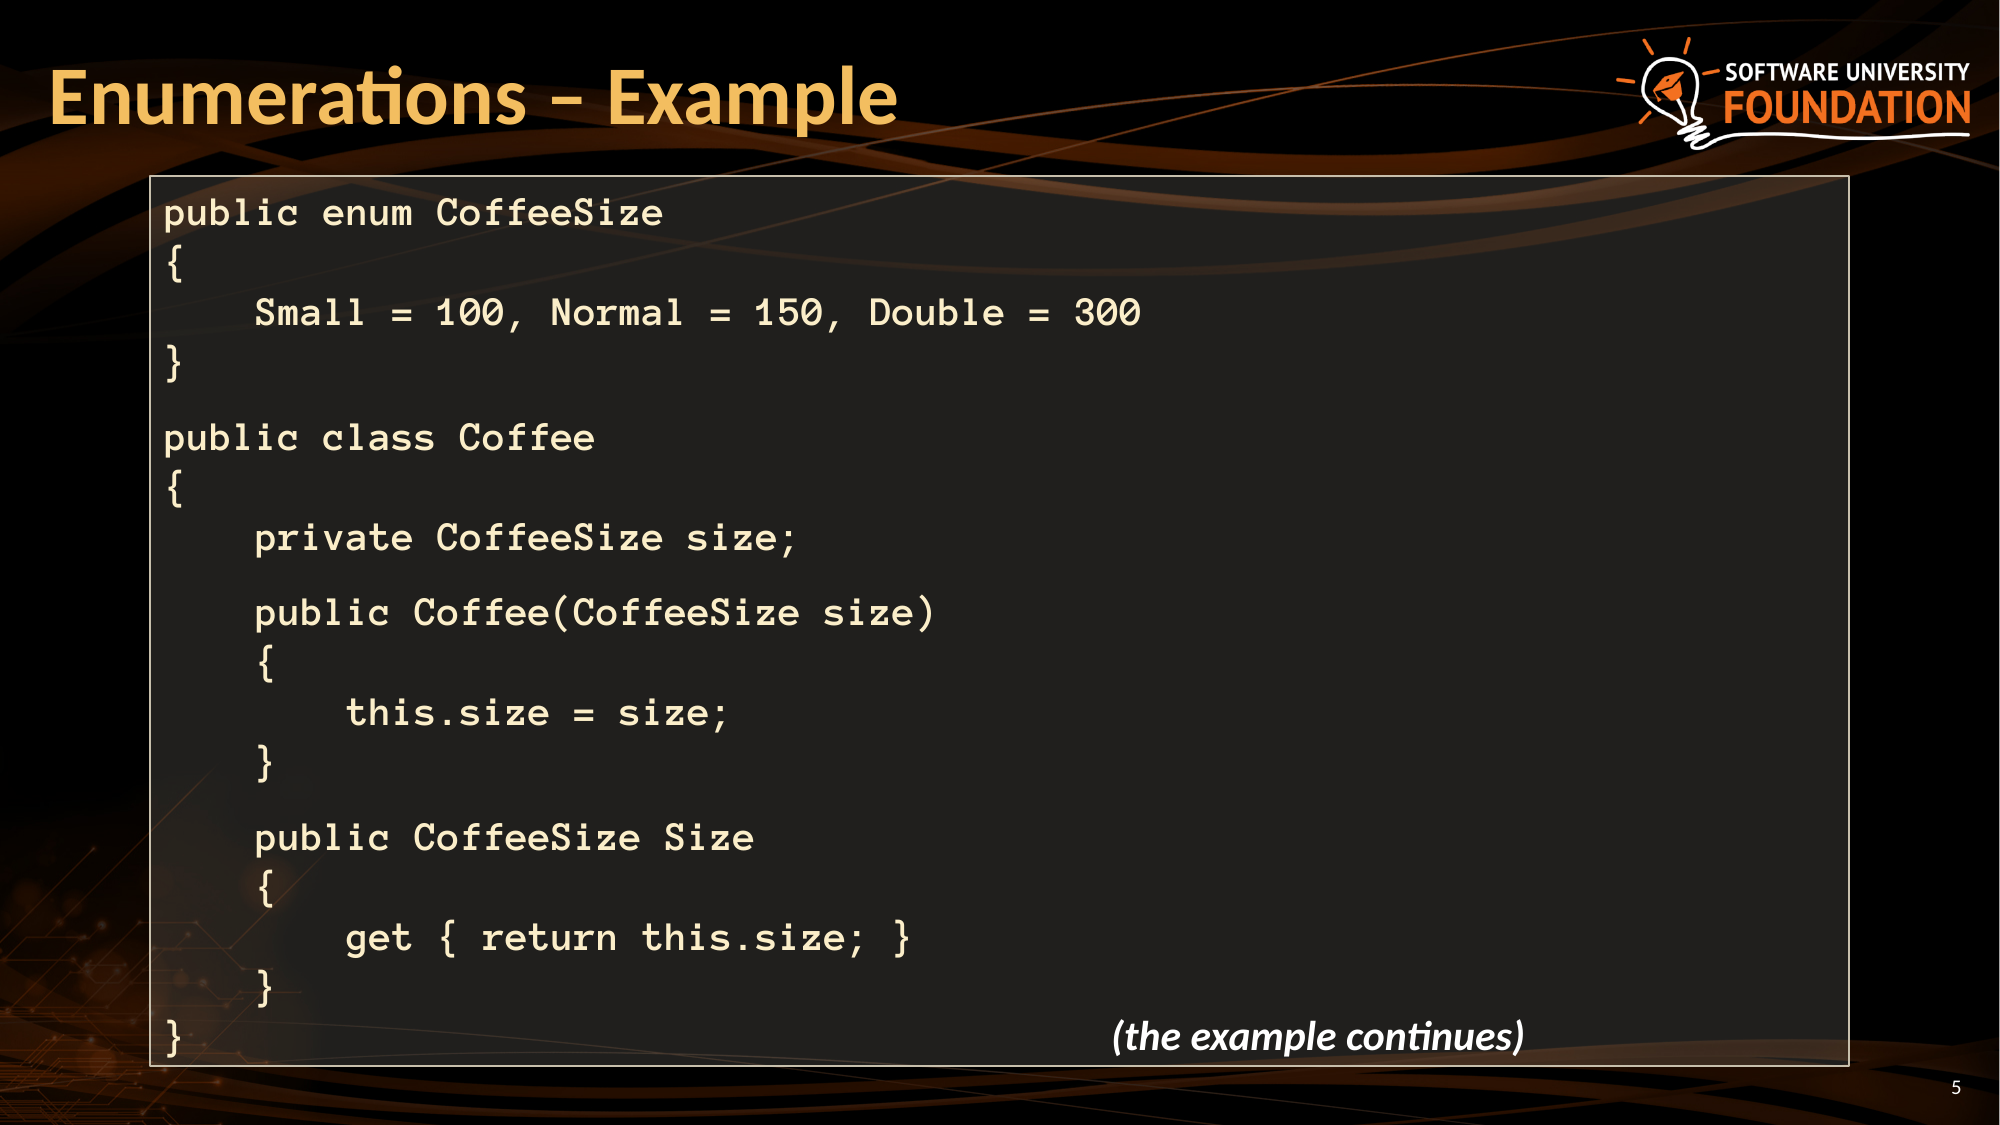

# Enumerations – Example
public enum CoffeeSize
{
    Small = 100, Normal = 150, Double = 300
}
public class Coffee
{
    private CoffeeSize size;
    public Coffee(CoffeeSize size)
    {
        this.size = size;
    }
    public CoffeeSize Size
    {
        get { return this.size; }
    }
}							(the example continues)
5